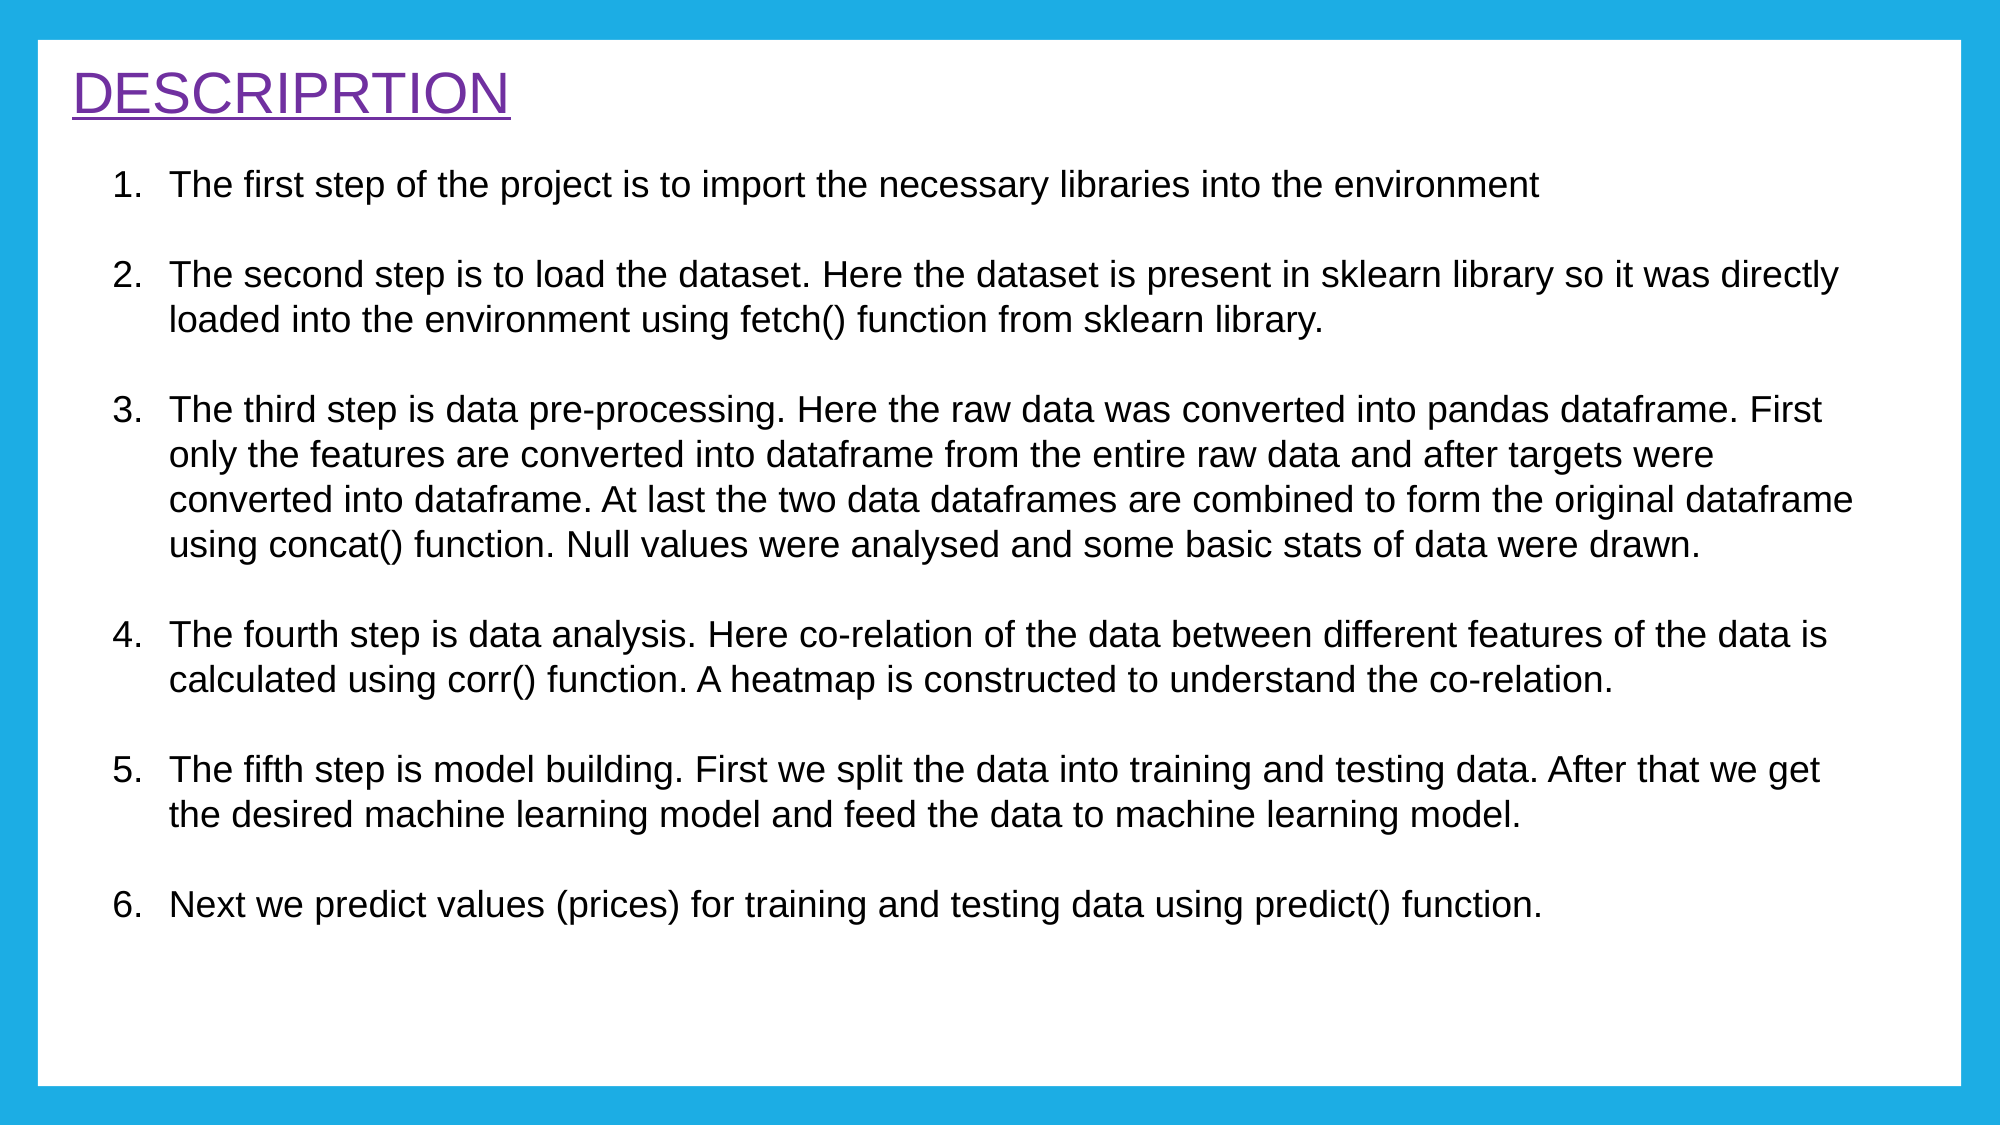

DESCRIPRTION
The first step of the project is to import the necessary libraries into the environment

The second step is to load the dataset. Here the dataset is present in sklearn library so it was directly loaded into the environment using fetch() function from sklearn library.

The third step is data pre-processing. Here the raw data was converted into pandas dataframe. First only the features are converted into dataframe from the entire raw data and after targets were converted into dataframe. At last the two data dataframes are combined to form the original dataframe using concat() function. Null values were analysed and some basic stats of data were drawn.

The fourth step is data analysis. Here co-relation of the data between different features of the data is calculated using corr() function. A heatmap is constructed to understand the co-relation.

The fifth step is model building. First we split the data into training and testing data. After that we get the desired machine learning model and feed the data to machine learning model.

Next we predict values (prices) for training and testing data using predict() function.